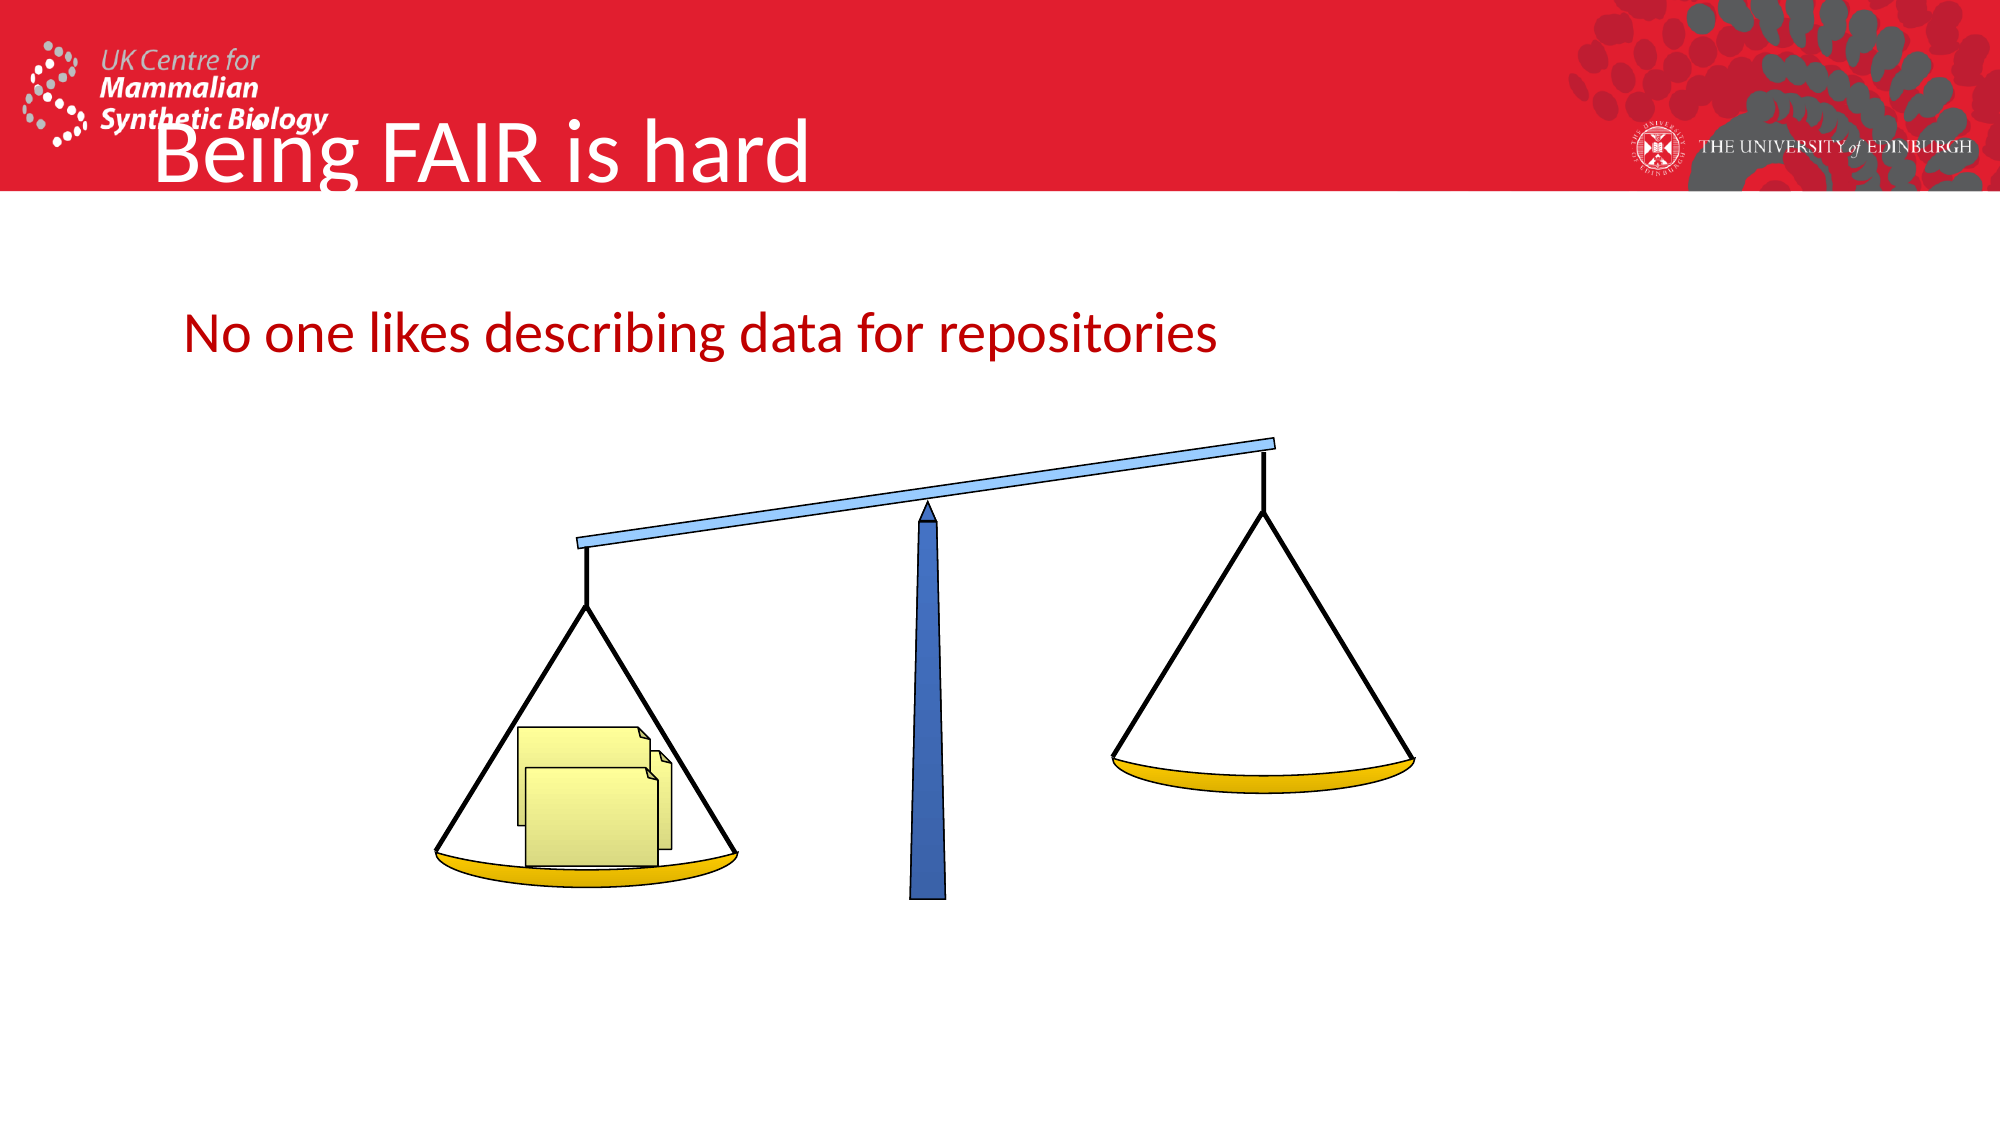

# Being FAIR is hard
No one likes describing data for repositories